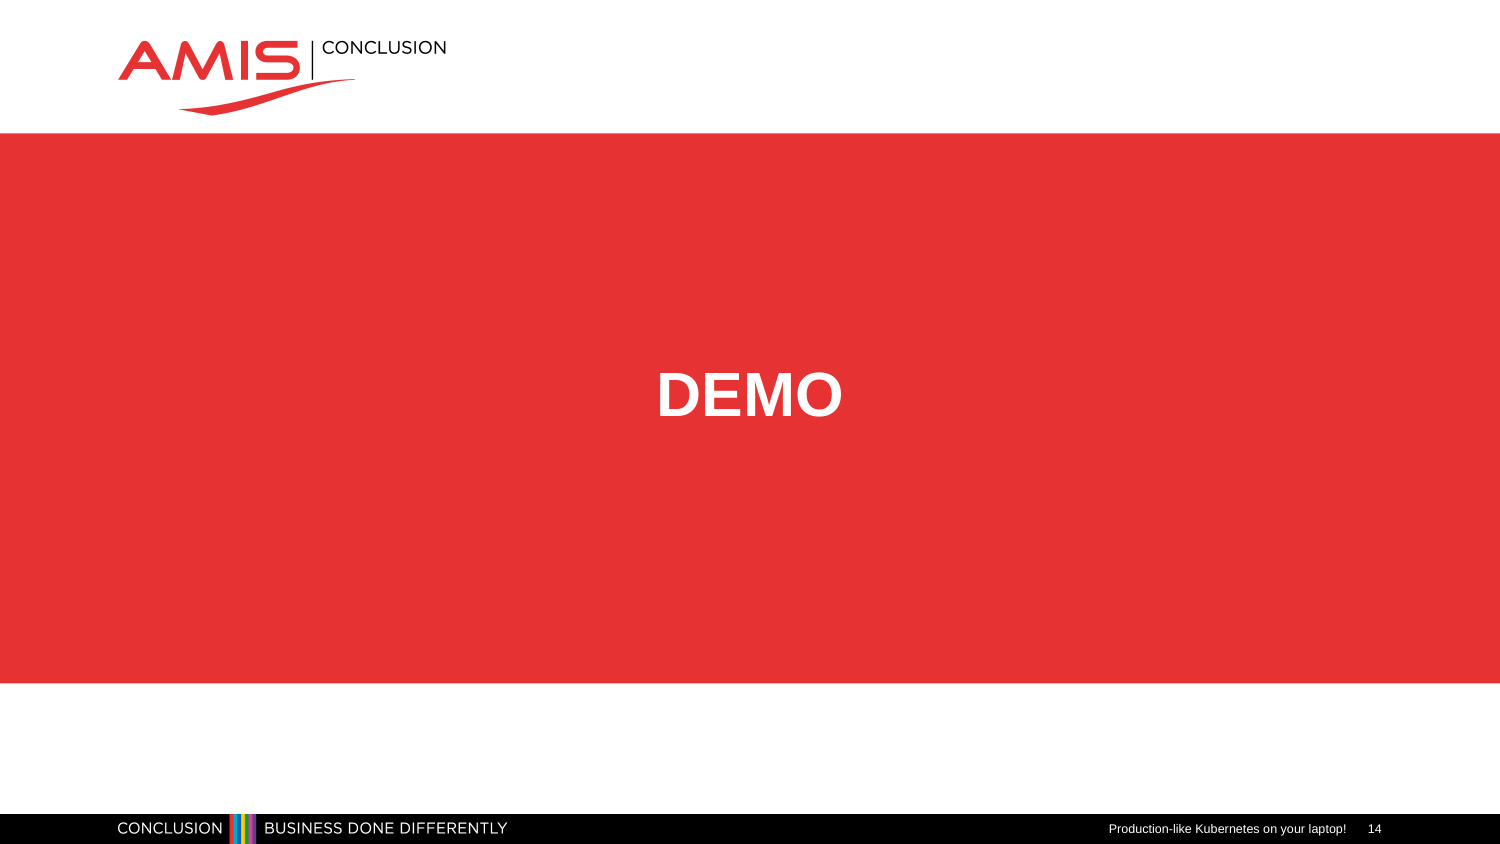

# DEMO
Production-like Kubernetes on your laptop!
14